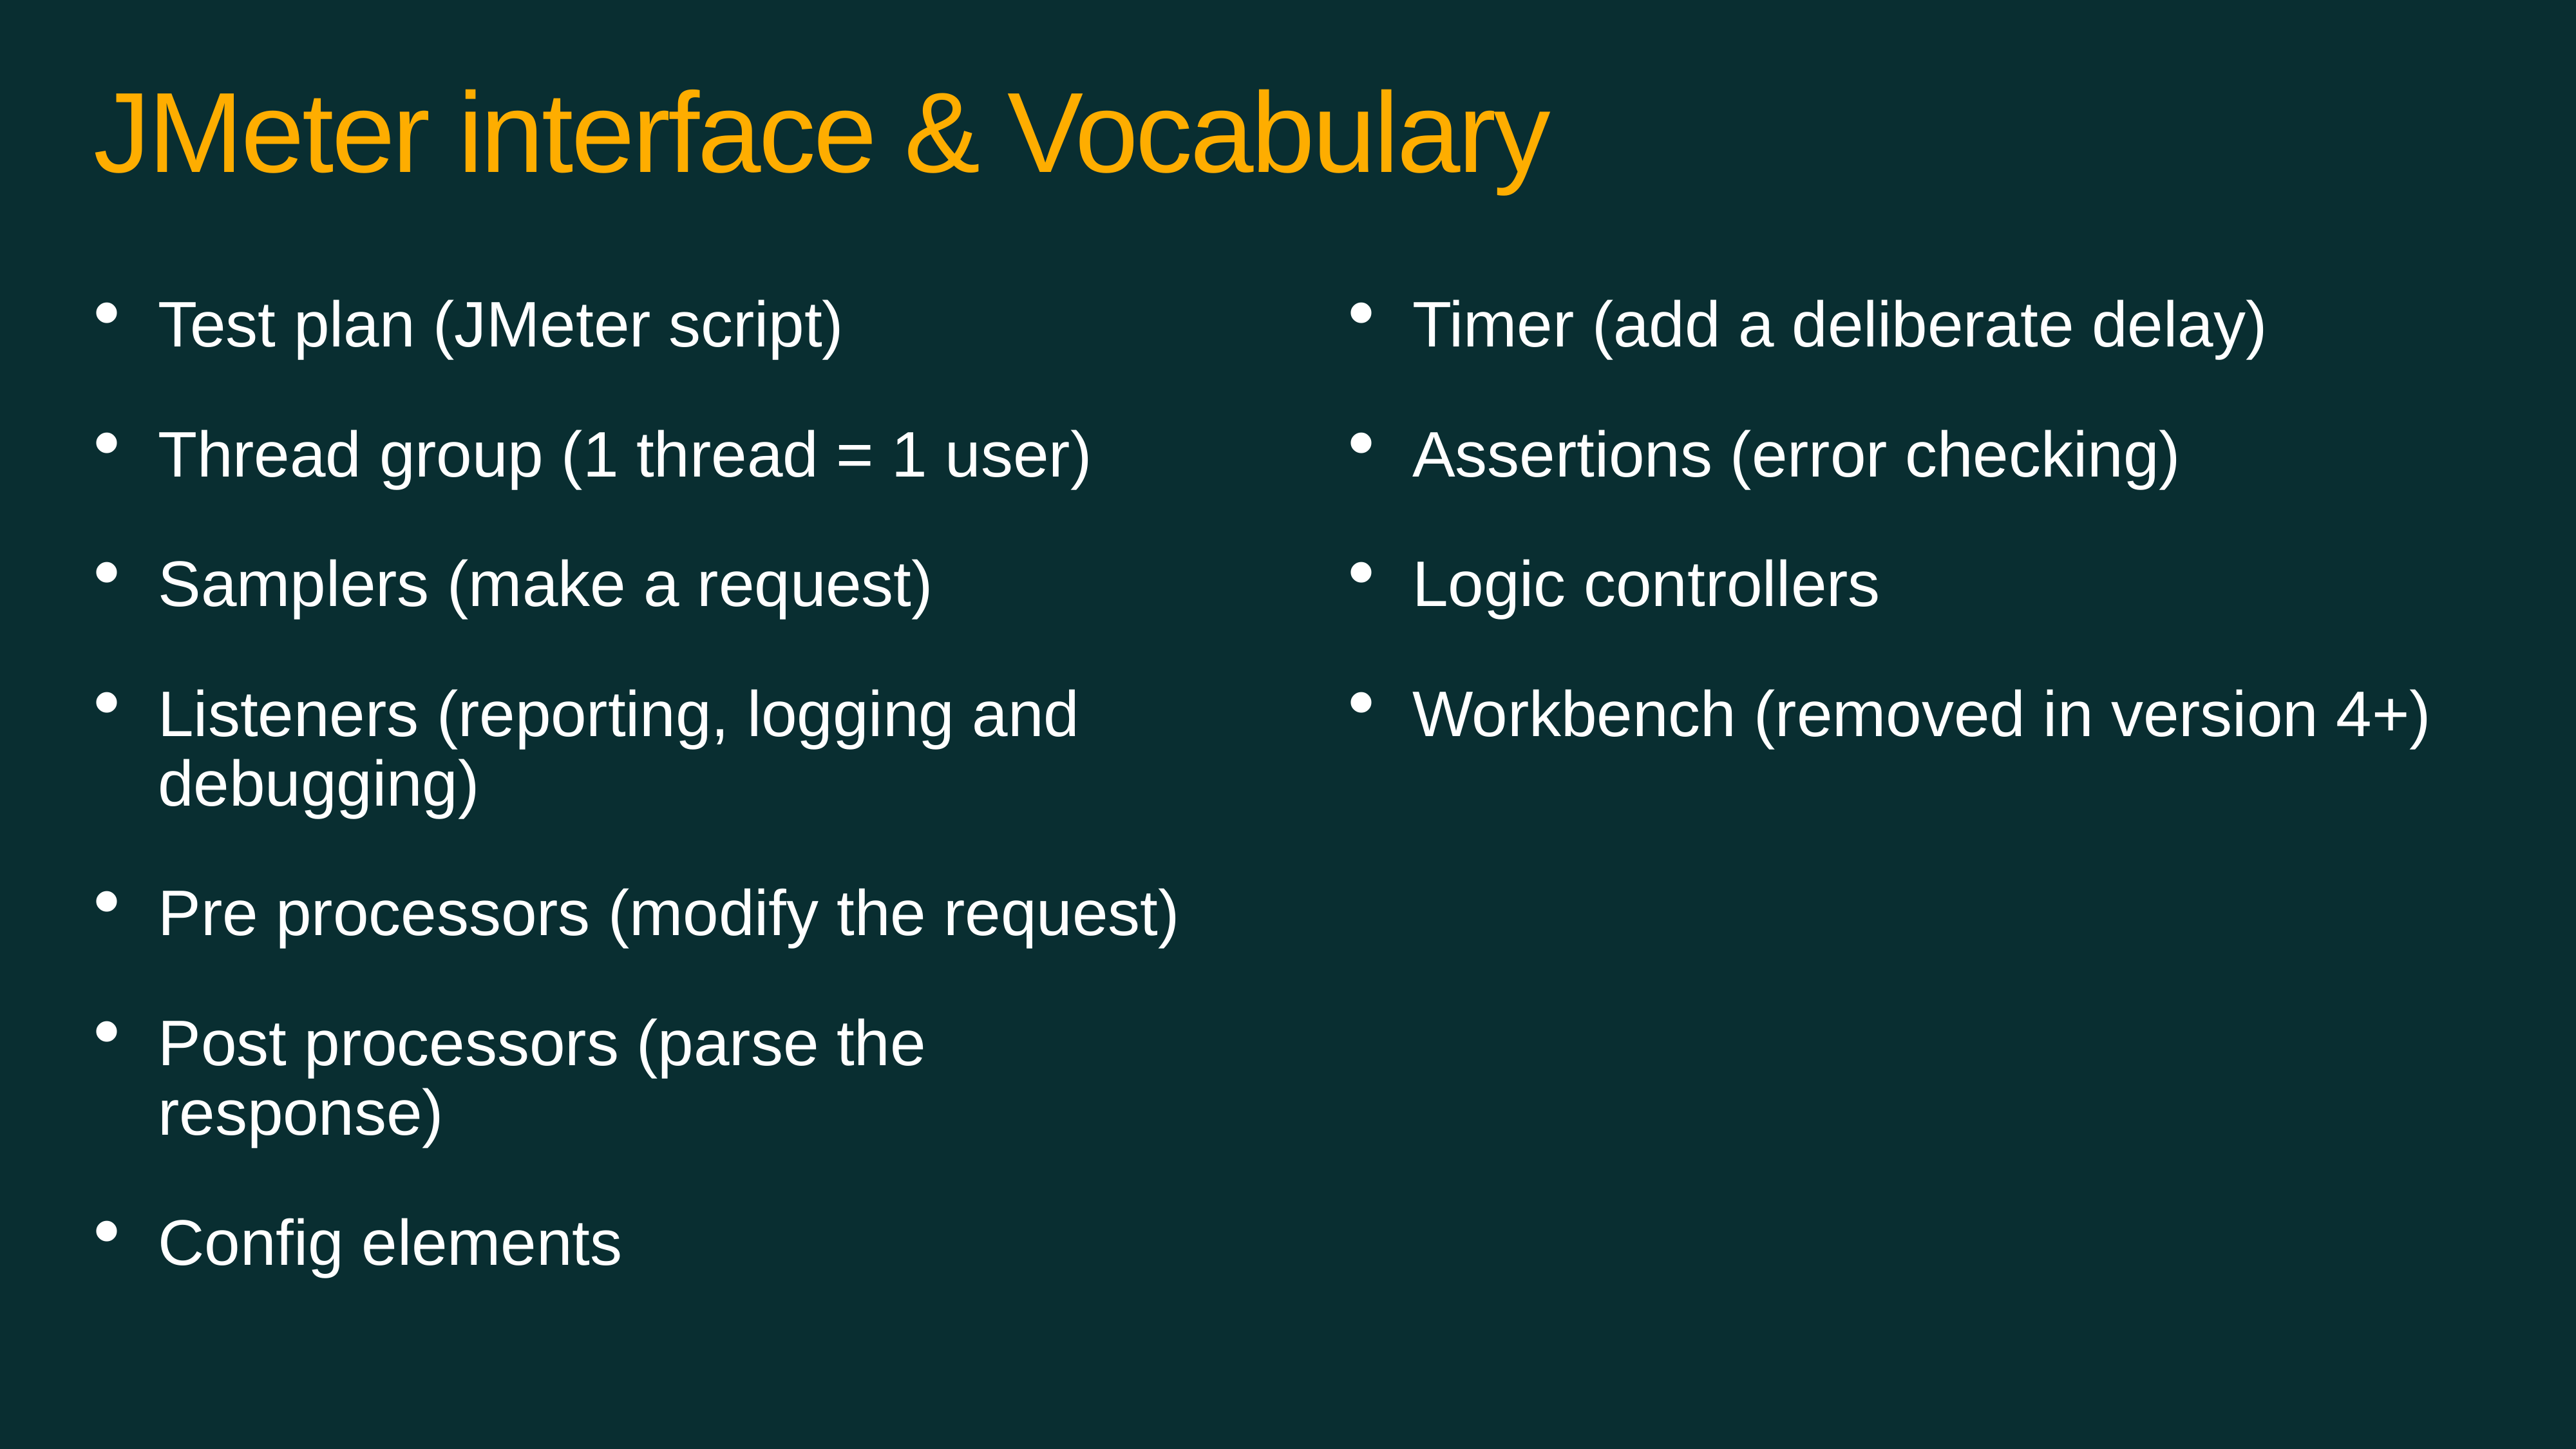

JMeter interface & Vocabulary
Test plan (JMeter script)
Thread group (1 thread = 1 user)
Samplers (make a request)
Listeners (reporting, logging and debugging)
Pre processors (modify the request)
Post processors (parse the response)
Config elements
Timer (add a deliberate delay)
Assertions (error checking)
Logic controllers
Workbench (removed in version 4+)